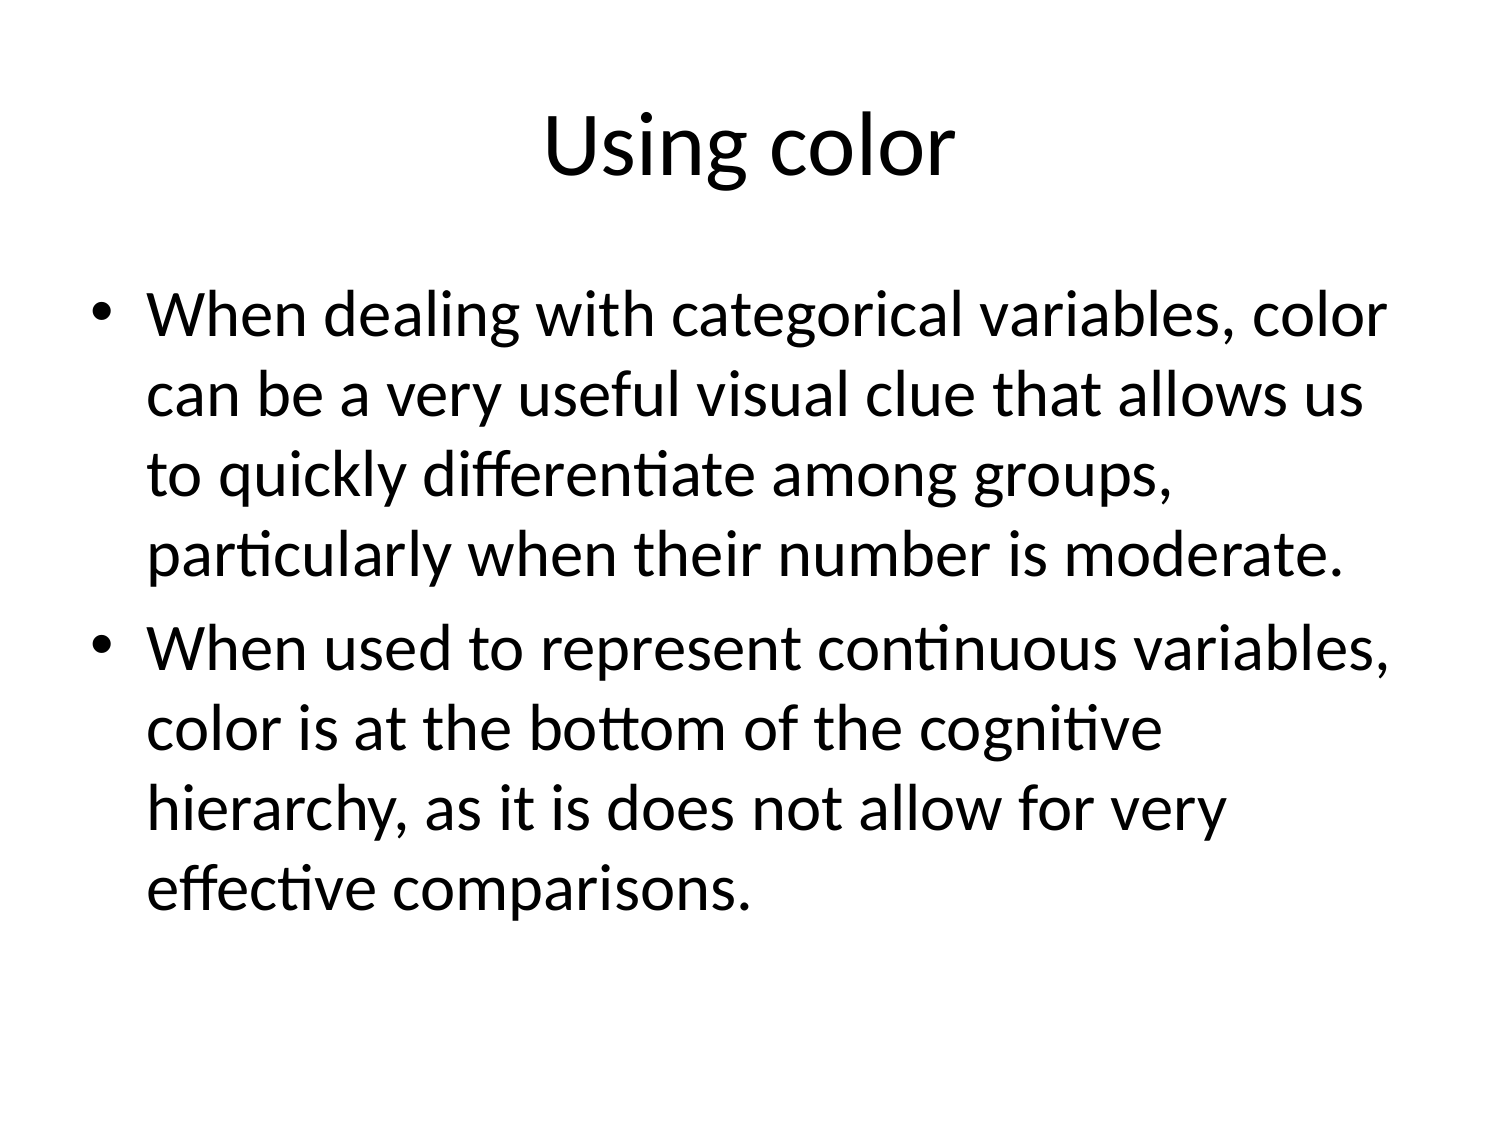

# Using color
When dealing with categorical variables, color can be a very useful visual clue that allows us to quickly differentiate among groups, particularly when their number is moderate.
When used to represent continuous variables, color is at the bottom of the cognitive hierarchy, as it is does not allow for very effective comparisons.